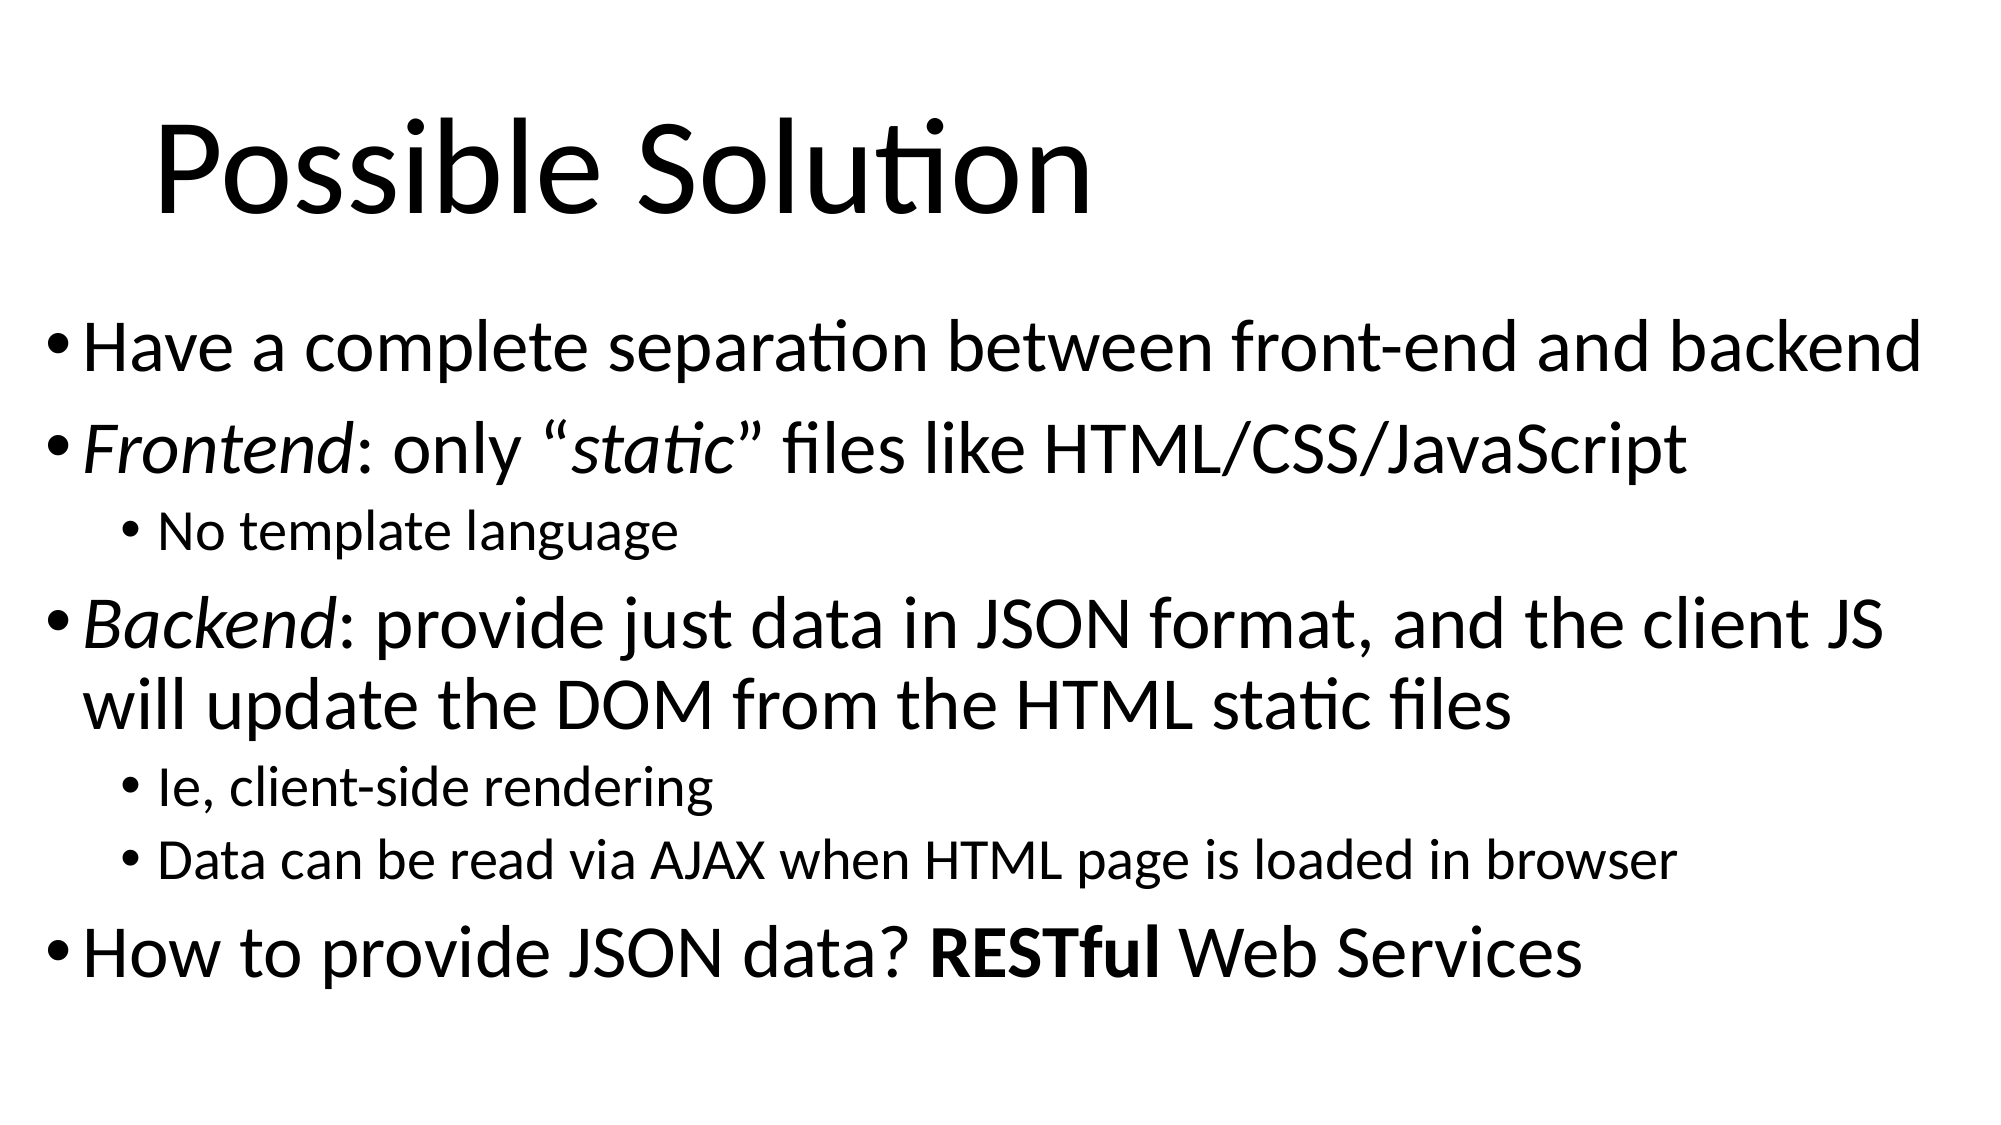

# Possible Solution
Have a complete separation between front-end and backend
Frontend: only “static” files like HTML/CSS/JavaScript
No template language
Backend: provide just data in JSON format, and the client JS will update the DOM from the HTML static files
Ie, client-side rendering
Data can be read via AJAX when HTML page is loaded in browser
How to provide JSON data? RESTful Web Services